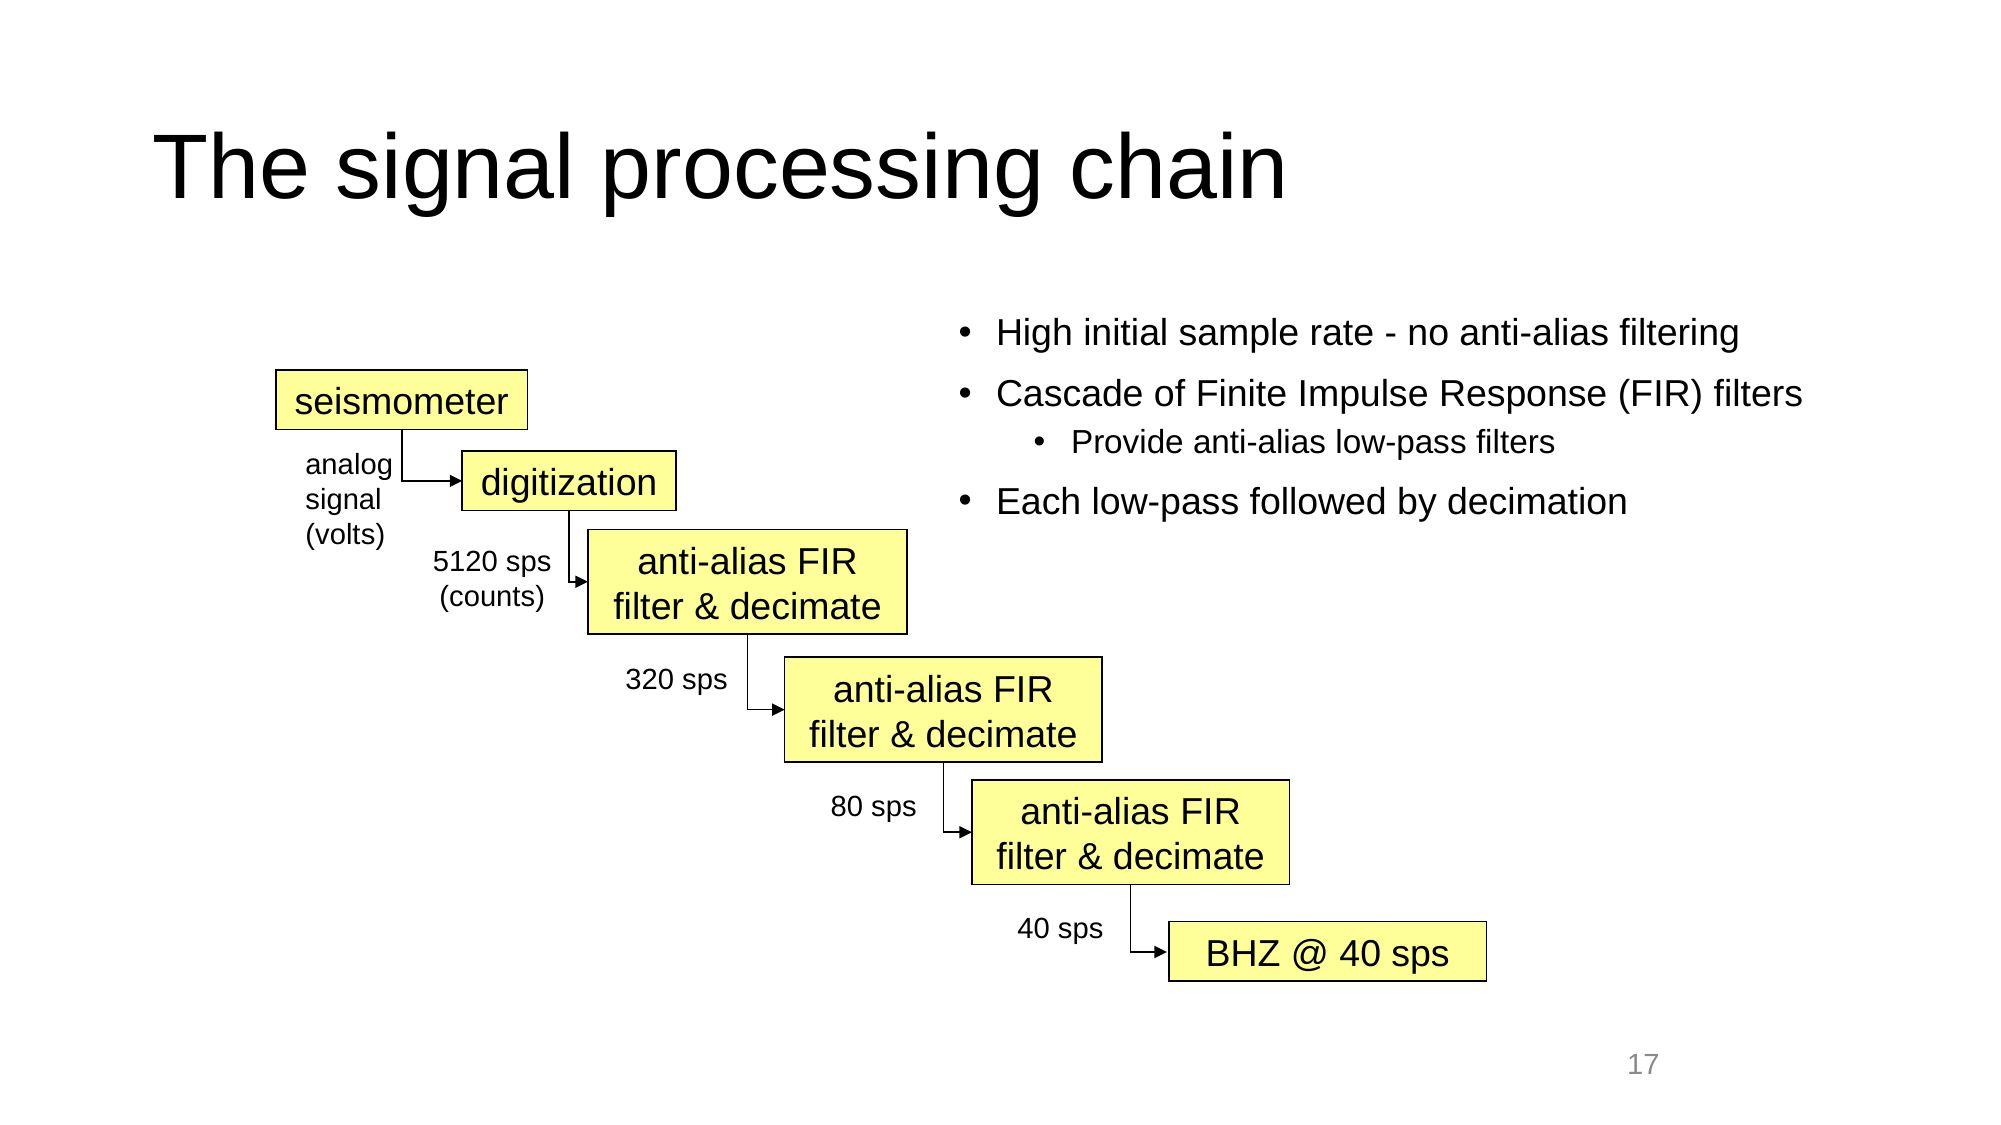

# The signal processing chain
High initial sample rate - no anti-alias filtering
Cascade of Finite Impulse Response (FIR) filters
Provide anti-alias low-pass filters
Each low-pass followed by decimation

seismometer
analog signal (volts)
digitization
anti-alias FIR filter & decimate
5120 sps
(counts)
320 sps
anti-alias FIR filter & decimate
80 sps
anti-alias FIR filter & decimate
40 sps
BHZ @ 40 sps
17